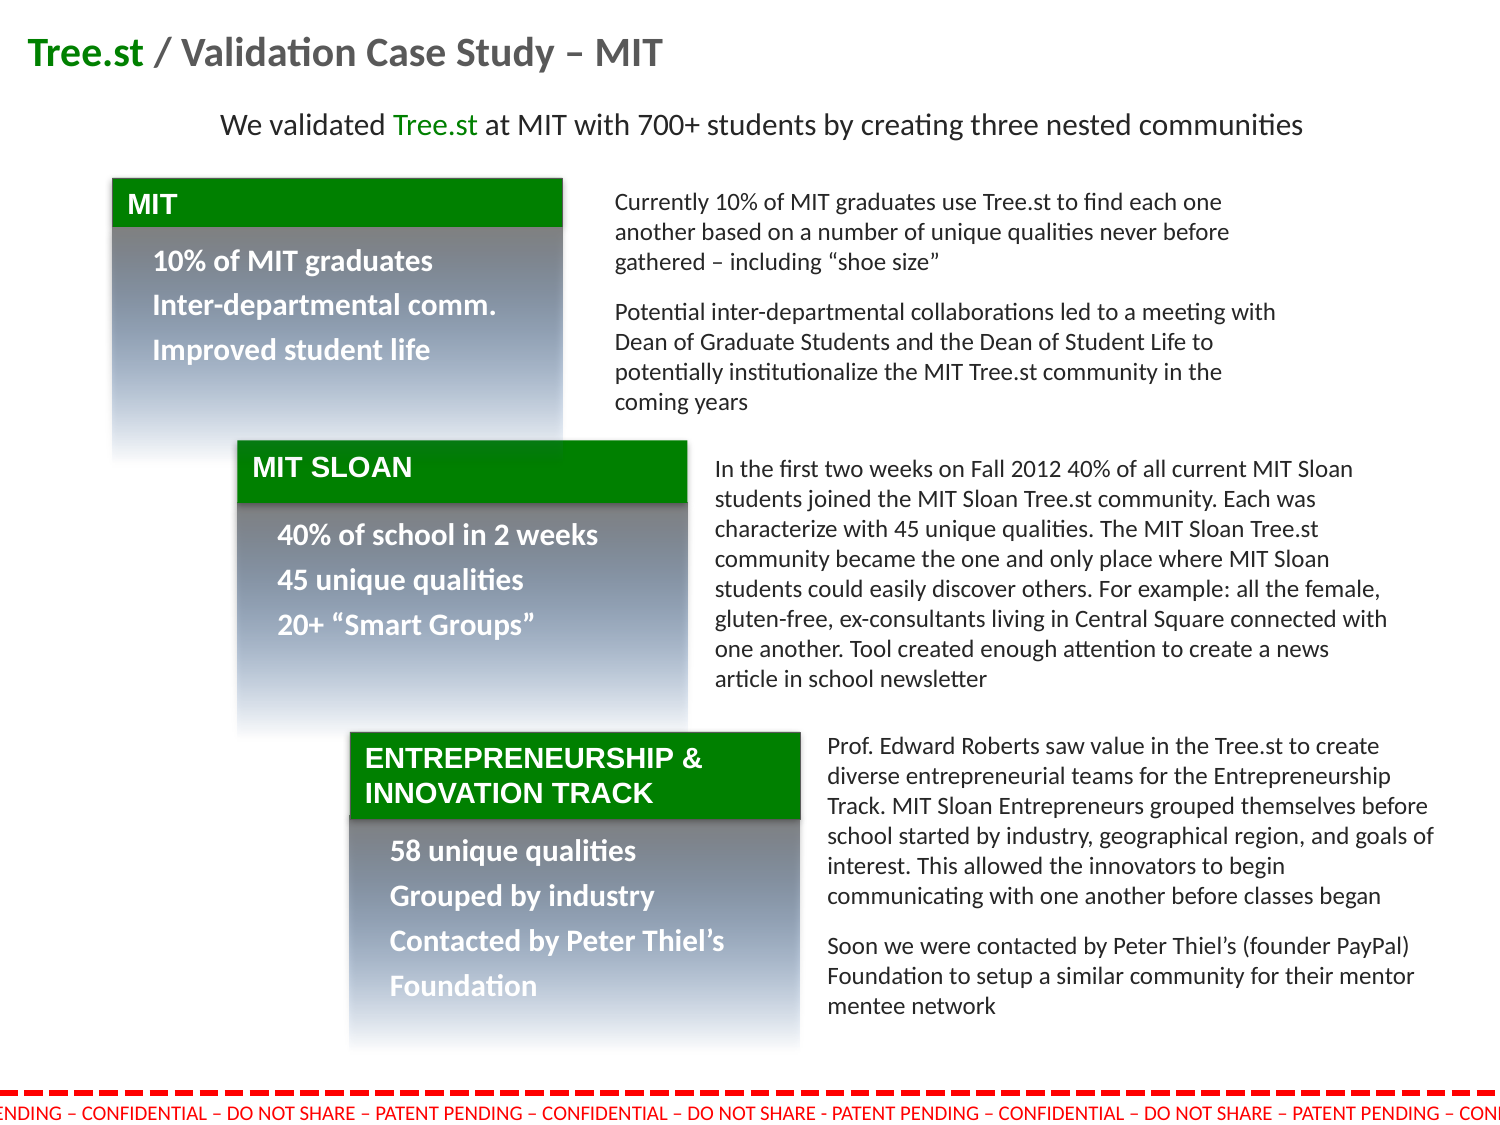

Tree.st / Validation Case Study – MIT
We validated Tree.st at MIT with 700+ students by creating three nested communities
MIT
Currently 10% of MIT graduates use Tree.st to find each one another based on a number of unique qualities never before gathered – including “shoe size”

Potential inter-departmental collaborations led to a meeting with Dean of Graduate Students and the Dean of Student Life to potentially institutionalize the MIT Tree.st community in the coming years
10% of MIT graduates
Inter-departmental comm.
Improved student life

MIT SLOAN
In the first two weeks on Fall 2012 40% of all current MIT Sloan students joined the MIT Sloan Tree.st community. Each was characterize with 45 unique qualities. The MIT Sloan Tree.st community became the one and only place where MIT Sloan students could easily discover others. For example: all the female, gluten-free, ex-consultants living in Central Square connected with one another. Tool created enough attention to create a news article in school newsletter
40% of school in 2 weeks
45 unique qualities
20+ “Smart Groups”

Prof. Edward Roberts saw value in the Tree.st to create diverse entrepreneurial teams for the Entrepreneurship Track. MIT Sloan Entrepreneurs grouped themselves before school started by industry, geographical region, and goals of interest. This allowed the innovators to begin communicating with one another before classes began

Soon we were contacted by Peter Thiel’s (founder PayPal) Foundation to setup a similar community for their mentor mentee network
ENTREPRENEURSHIP & INNOVATION TRACK

58 unique qualities
Grouped by industry
Contacted by Peter Thiel’s Foundation

PATENT PENDING – CONFIDENTIAL – DO NOT SHARE – PATENT PENDING – CONFIDENTIAL – DO NOT SHARE - PATENT PENDING – CONFIDENTIAL – DO NOT SHARE – PATENT PENDING – CONFIDENTIAL